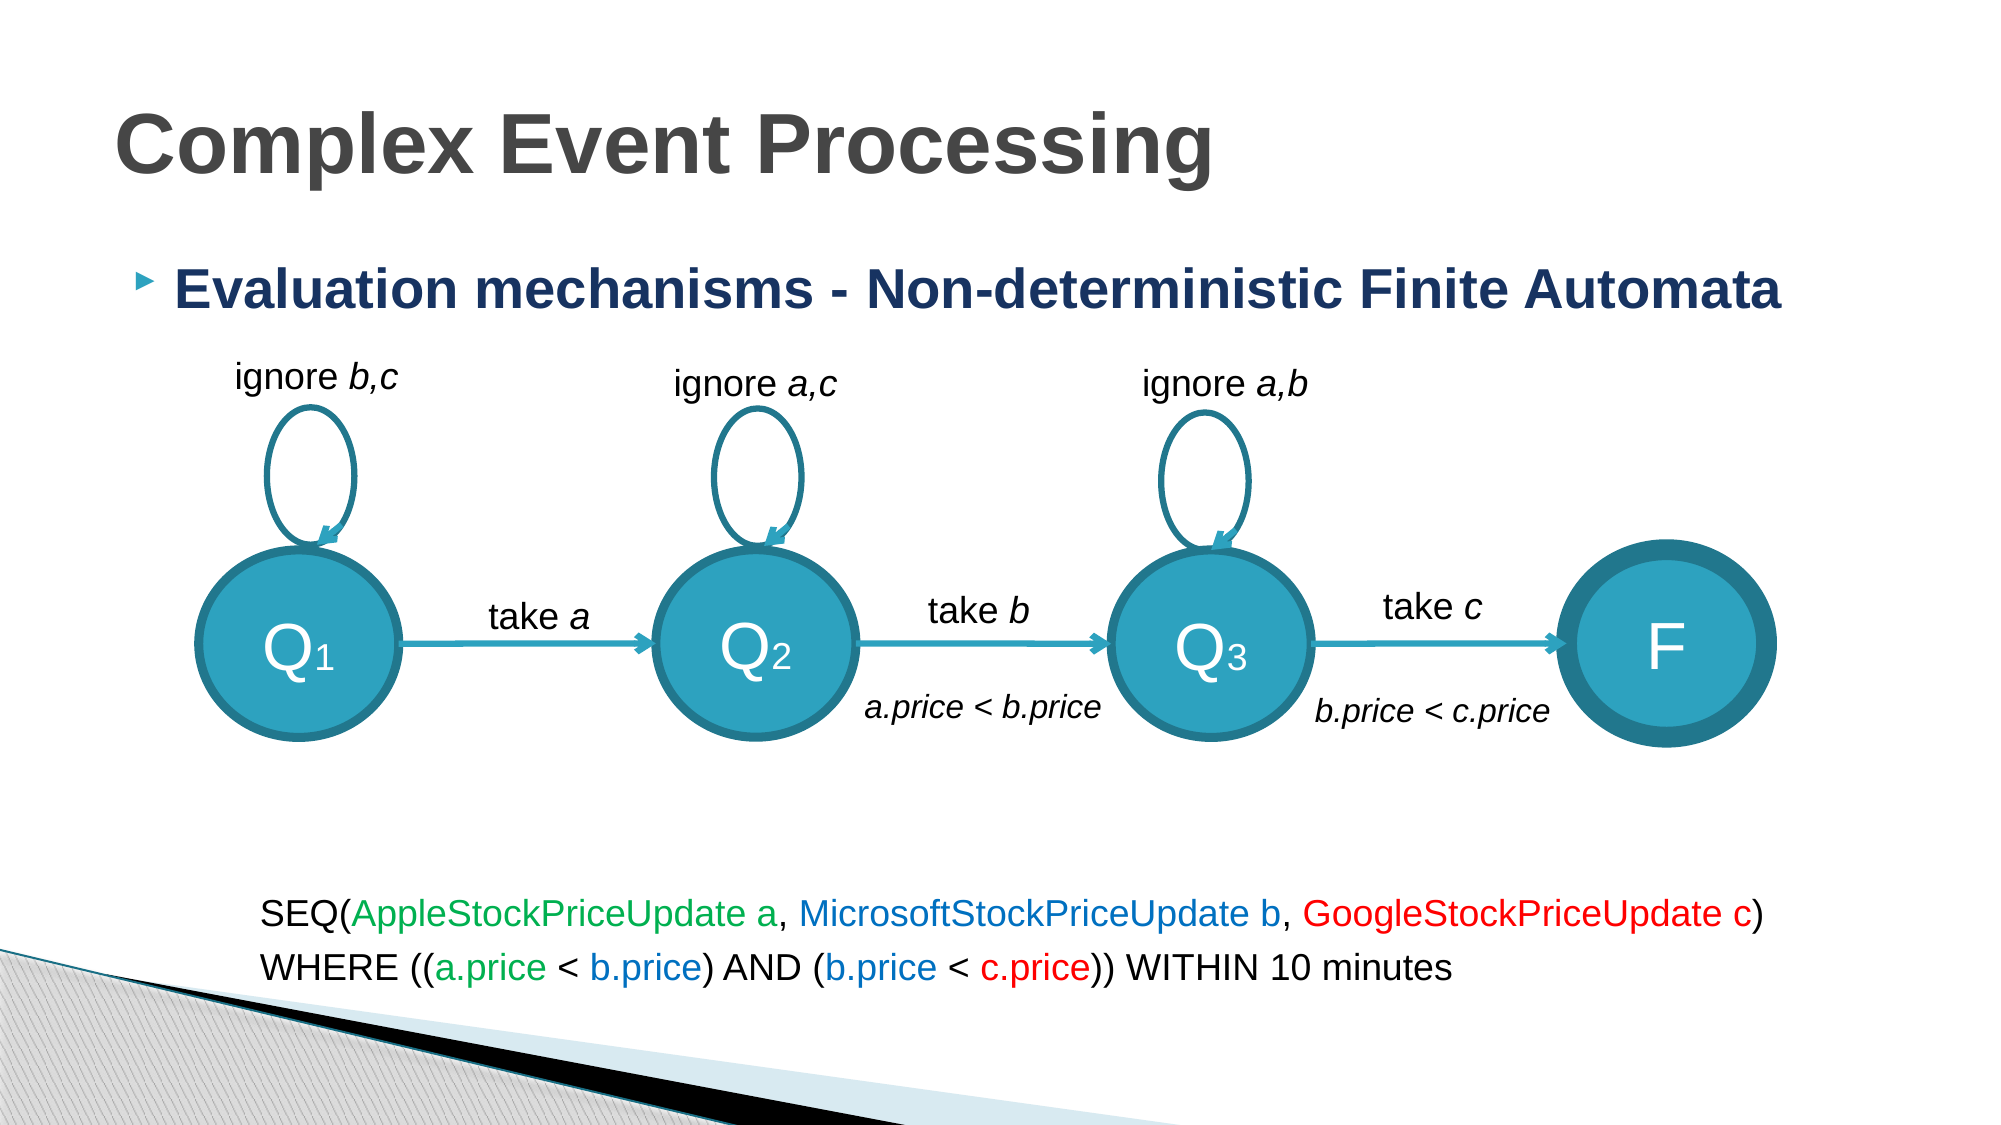

# Complex Event Processing
Evaluation mechanisms - Non-deterministic Finite Automata

ignore b,c
ignore a,c
ignore a,b

Q2
F
Q1
Q3
take c
take b
take a
a.price < b.price
b.price < c.price
SEQ(AppleStockPriceUpdate a, MicrosoftStockPriceUpdate b, GoogleStockPriceUpdate c)
WHERE ((a.price < b.price) AND (b.price < c.price)) WITHIN 10 minutes